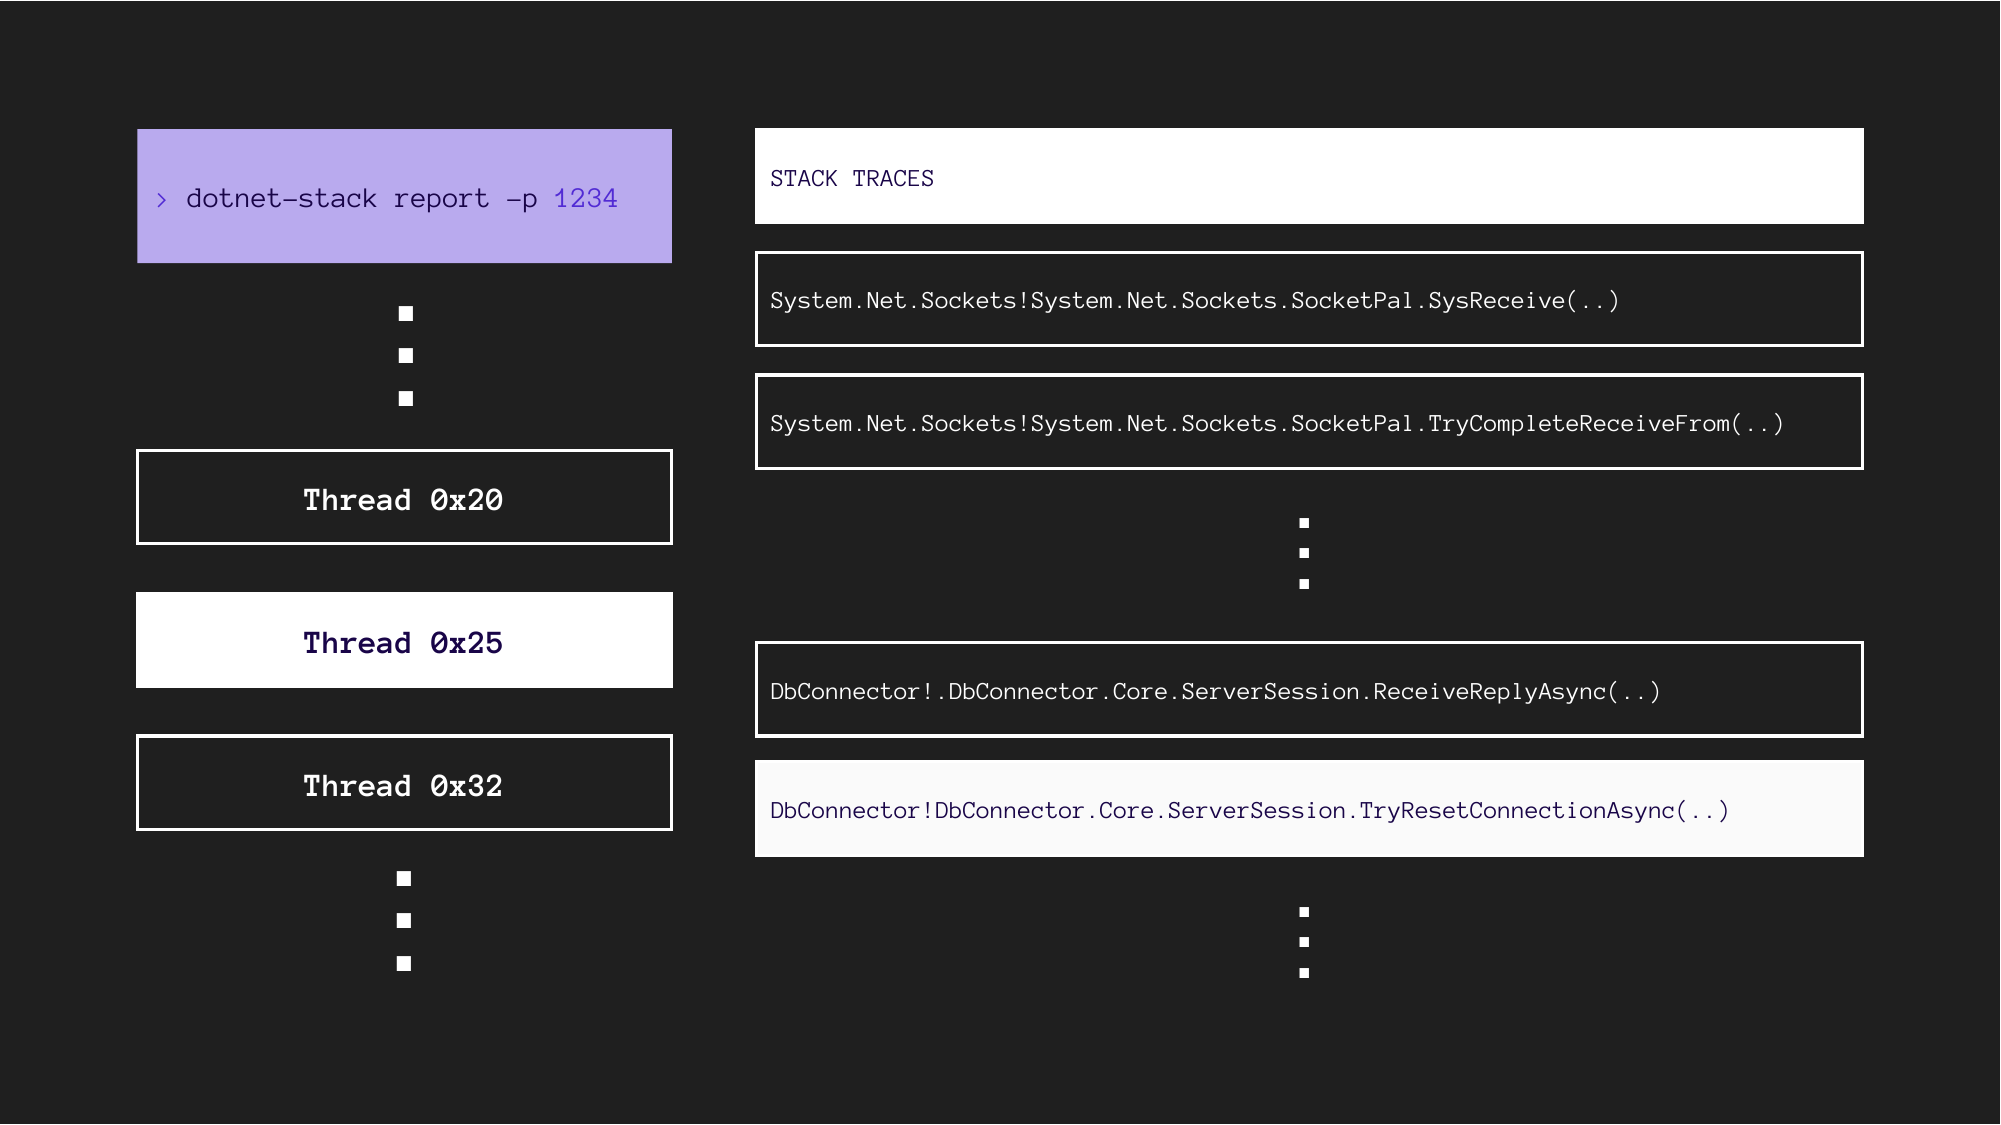

> dotnet-stack report –p 1234
STACK TRACES
.
.
.
System.Net.Sockets!System.Net.Sockets.SocketPal.SysReceive(..)
System.Net.Sockets!System.Net.Sockets.SocketPal.TryCompleteReceiveFrom(..)
Thread 0x20
.
.
.
Thread 0x25
DbConnector!.DbConnector.Core.ServerSession.ReceiveReplyAsync(..)
Thread 0x32
DbConnector!DbConnector.Core.ServerSession.TryResetConnectionAsync(..)
.
.
.
.
.
.